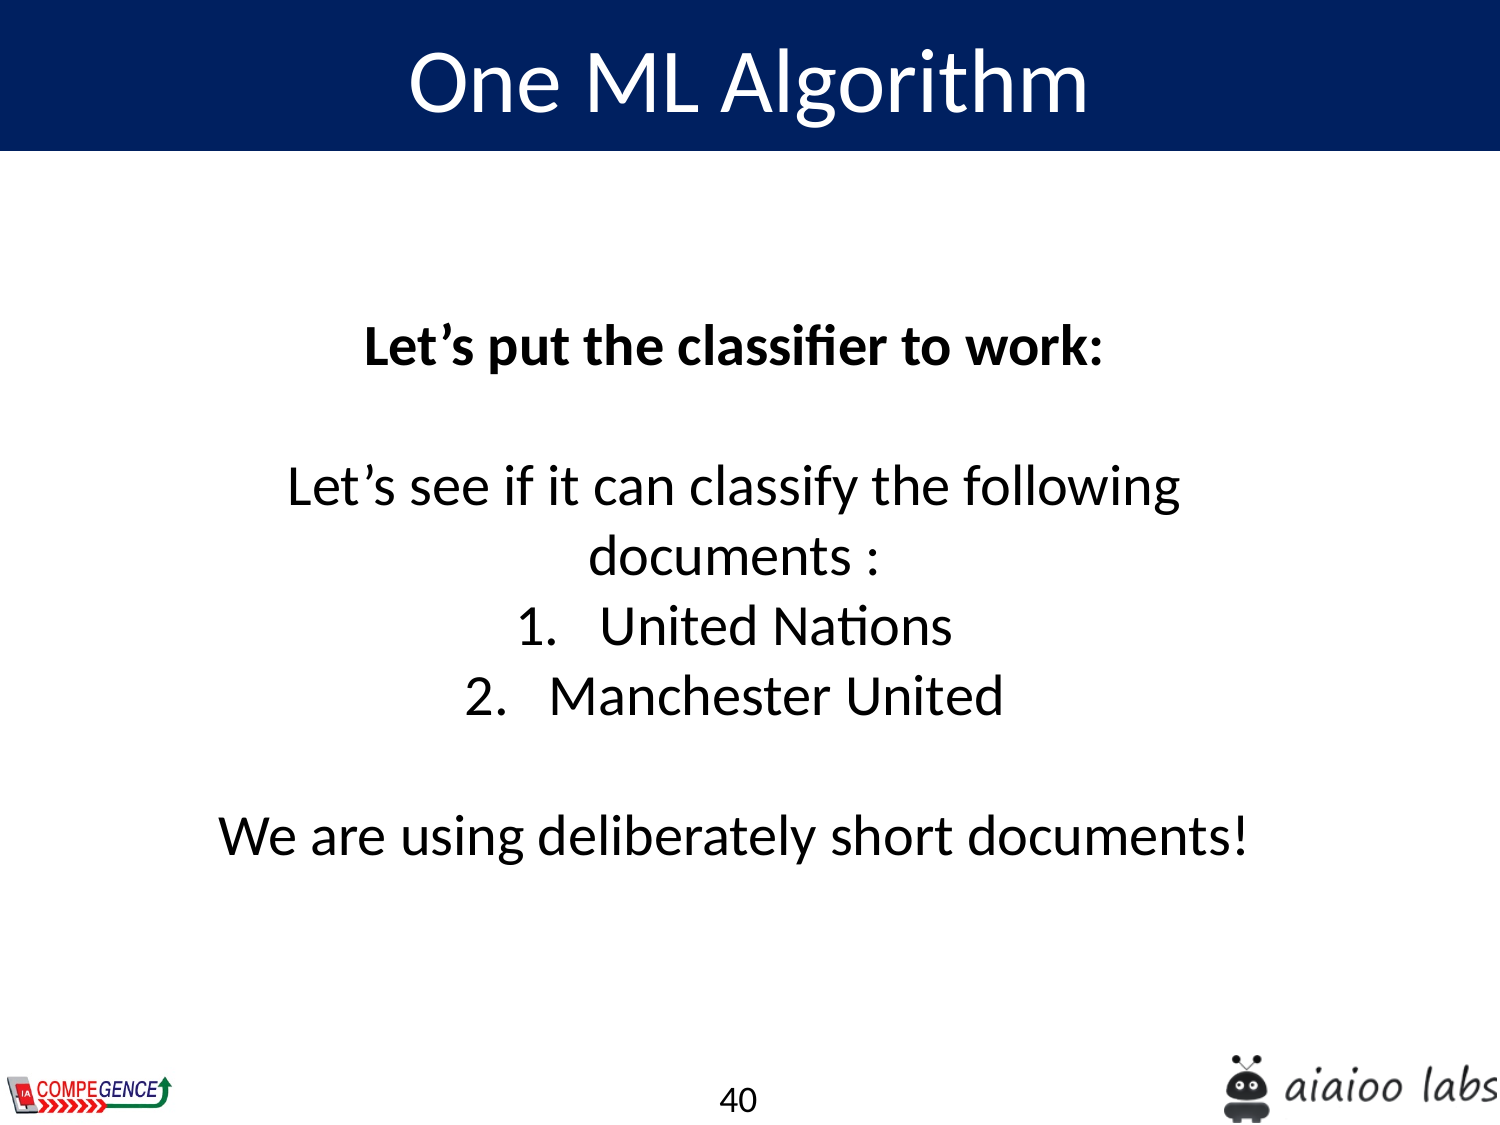

One ML Algorithm
Let’s put the classifier to work:

Let’s see if it can classify the following documents :
United Nations
Manchester United

We are using deliberately short documents!